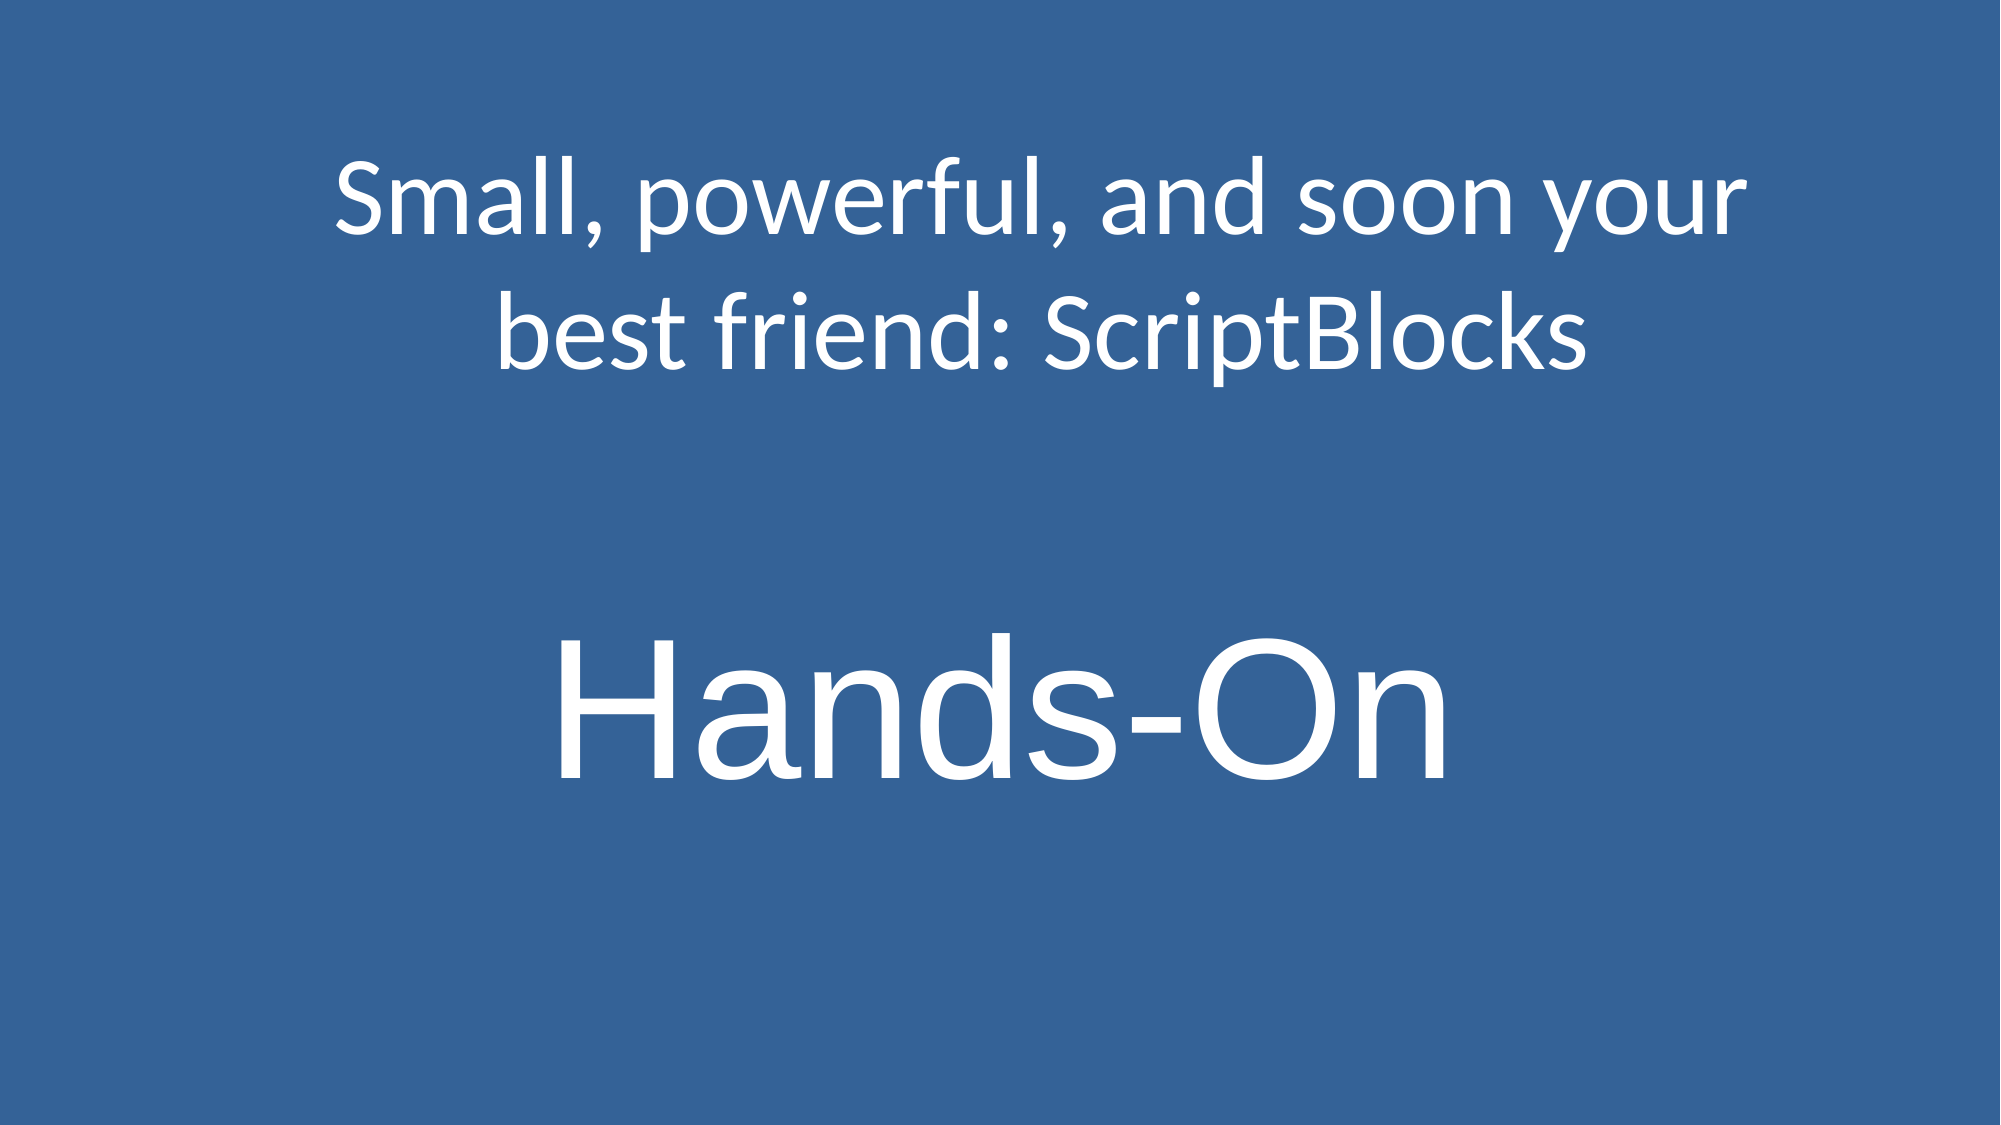

Small, powerful, and soon your
best friend: ScriptBlocks
Hands-On